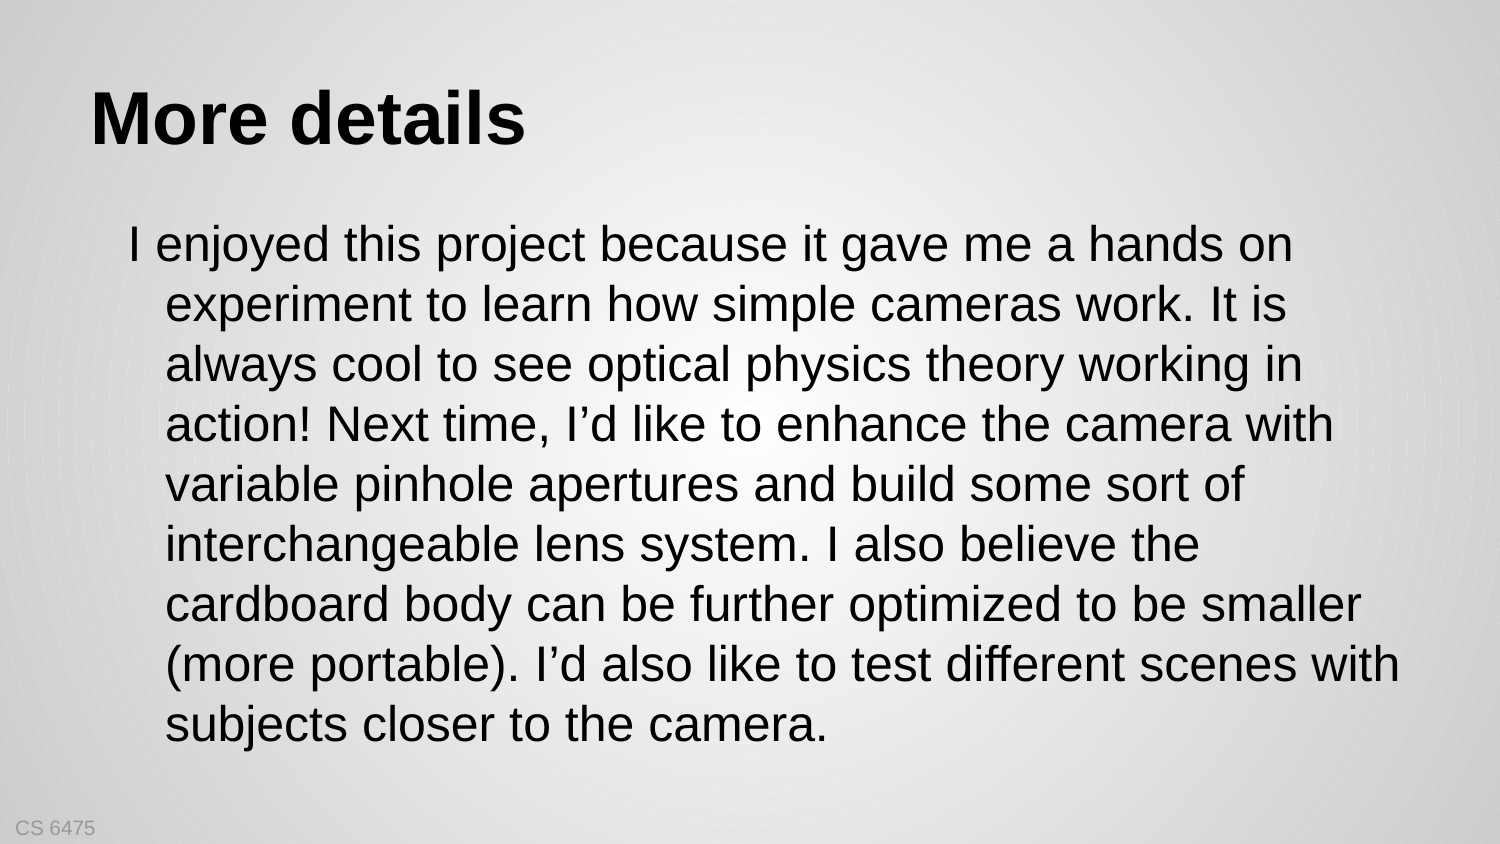

# More details
I enjoyed this project because it gave me a hands on experiment to learn how simple cameras work. It is always cool to see optical physics theory working in action! Next time, I’d like to enhance the camera with variable pinhole apertures and build some sort of interchangeable lens system. I also believe the cardboard body can be further optimized to be smaller (more portable). I’d also like to test different scenes with subjects closer to the camera.
CS 6475